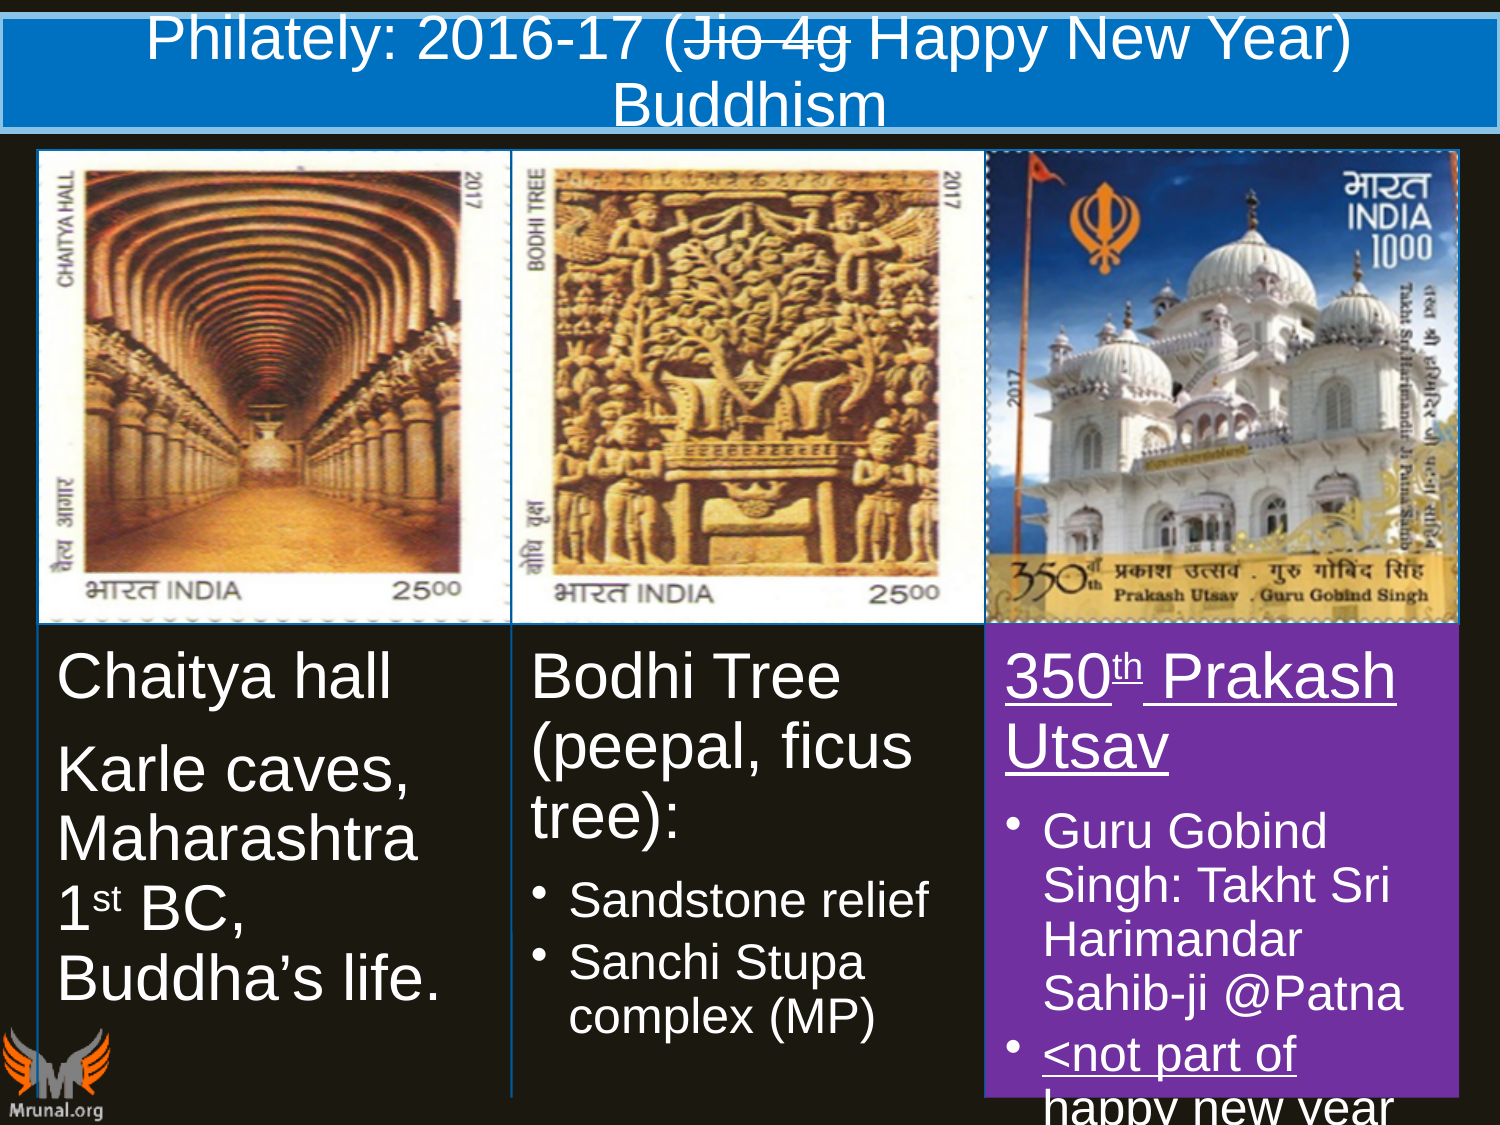

# Philately: 2016-17 (Jio 4g Happy New Year) Buddhism
Chaitya hall
Karle caves, Maharashtra  1st BC, Buddha’s life.
Bodhi Tree (peepal, ficus tree):
Sandstone relief
Sanchi Stupa complex (MP)
350th Prakash Utsav
Guru Gobind Singh: Takht Sri Harimandar Sahib-ji @Patna
<not part of happy new year series>